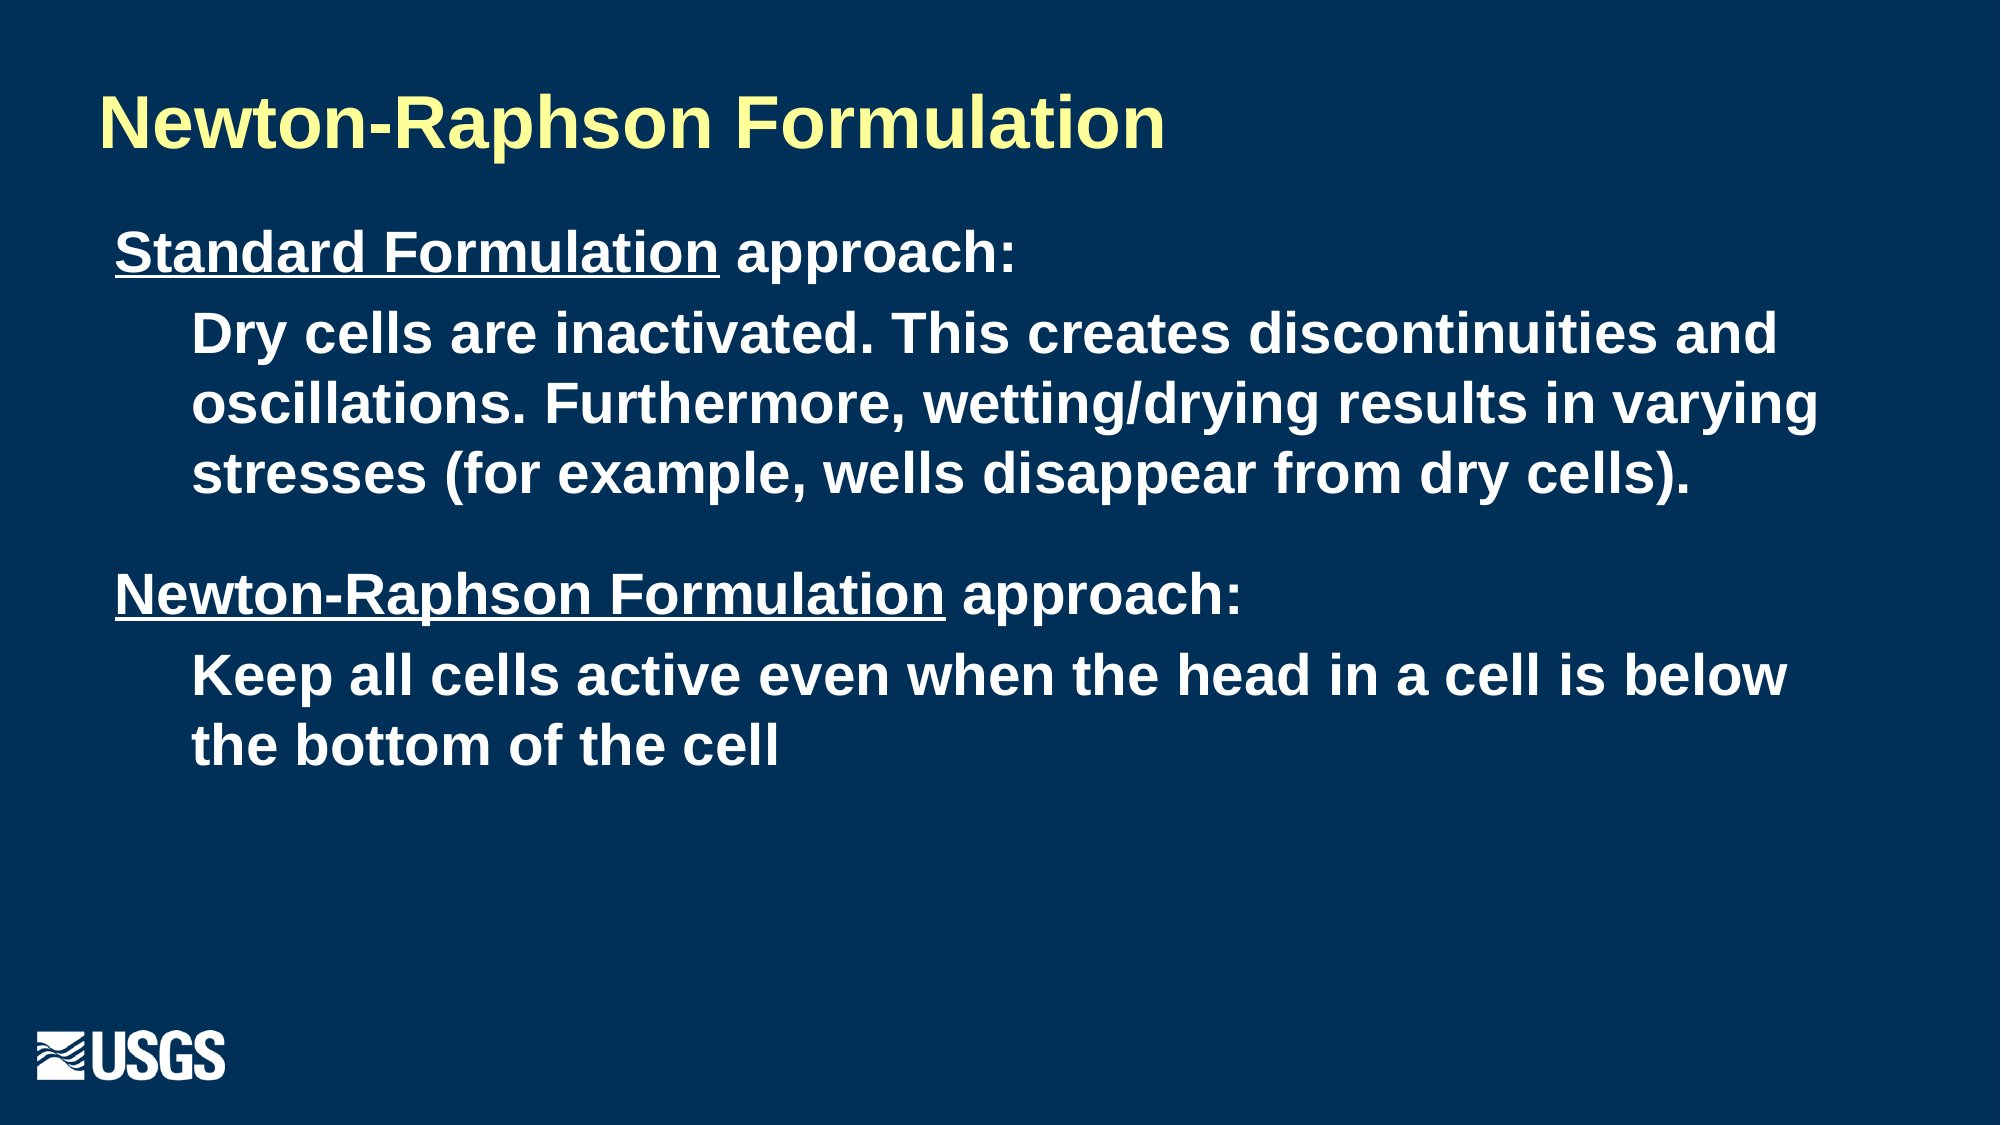

# Newton-Raphson Formulation
Standard Formulation approach:
Dry cells are inactivated. This creates discontinuities and oscillations. Furthermore, wetting/drying results in varying stresses (for example, wells disappear from dry cells).
Newton-Raphson Formulation approach:
	Keep all cells active even when the head in a cell is below the bottom of the cell